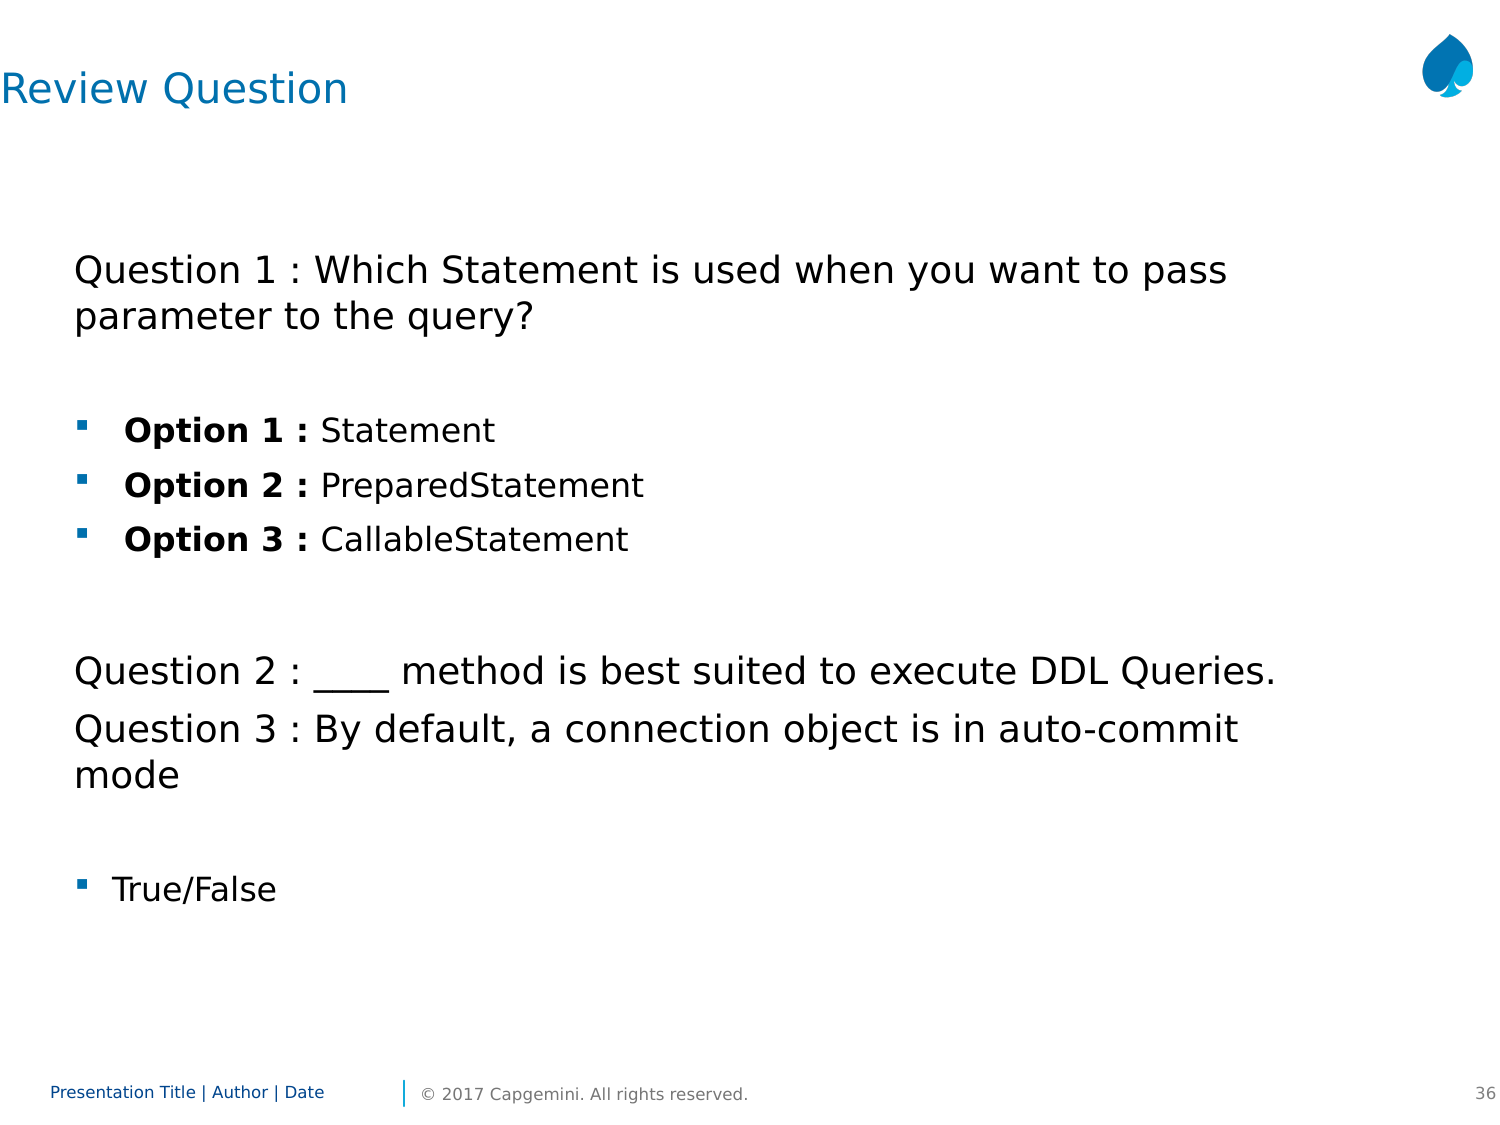

Review Question
Question 1 : Which Statement is used when you want to pass parameter to the query?

 Option 1 : Statement
 Option 2 : PreparedStatement
 Option 3 : CallableStatement

Question 2 : ____ method is best suited to execute DDL Queries.
Question 3 : By default, a connection object is in auto-commit mode

True/False